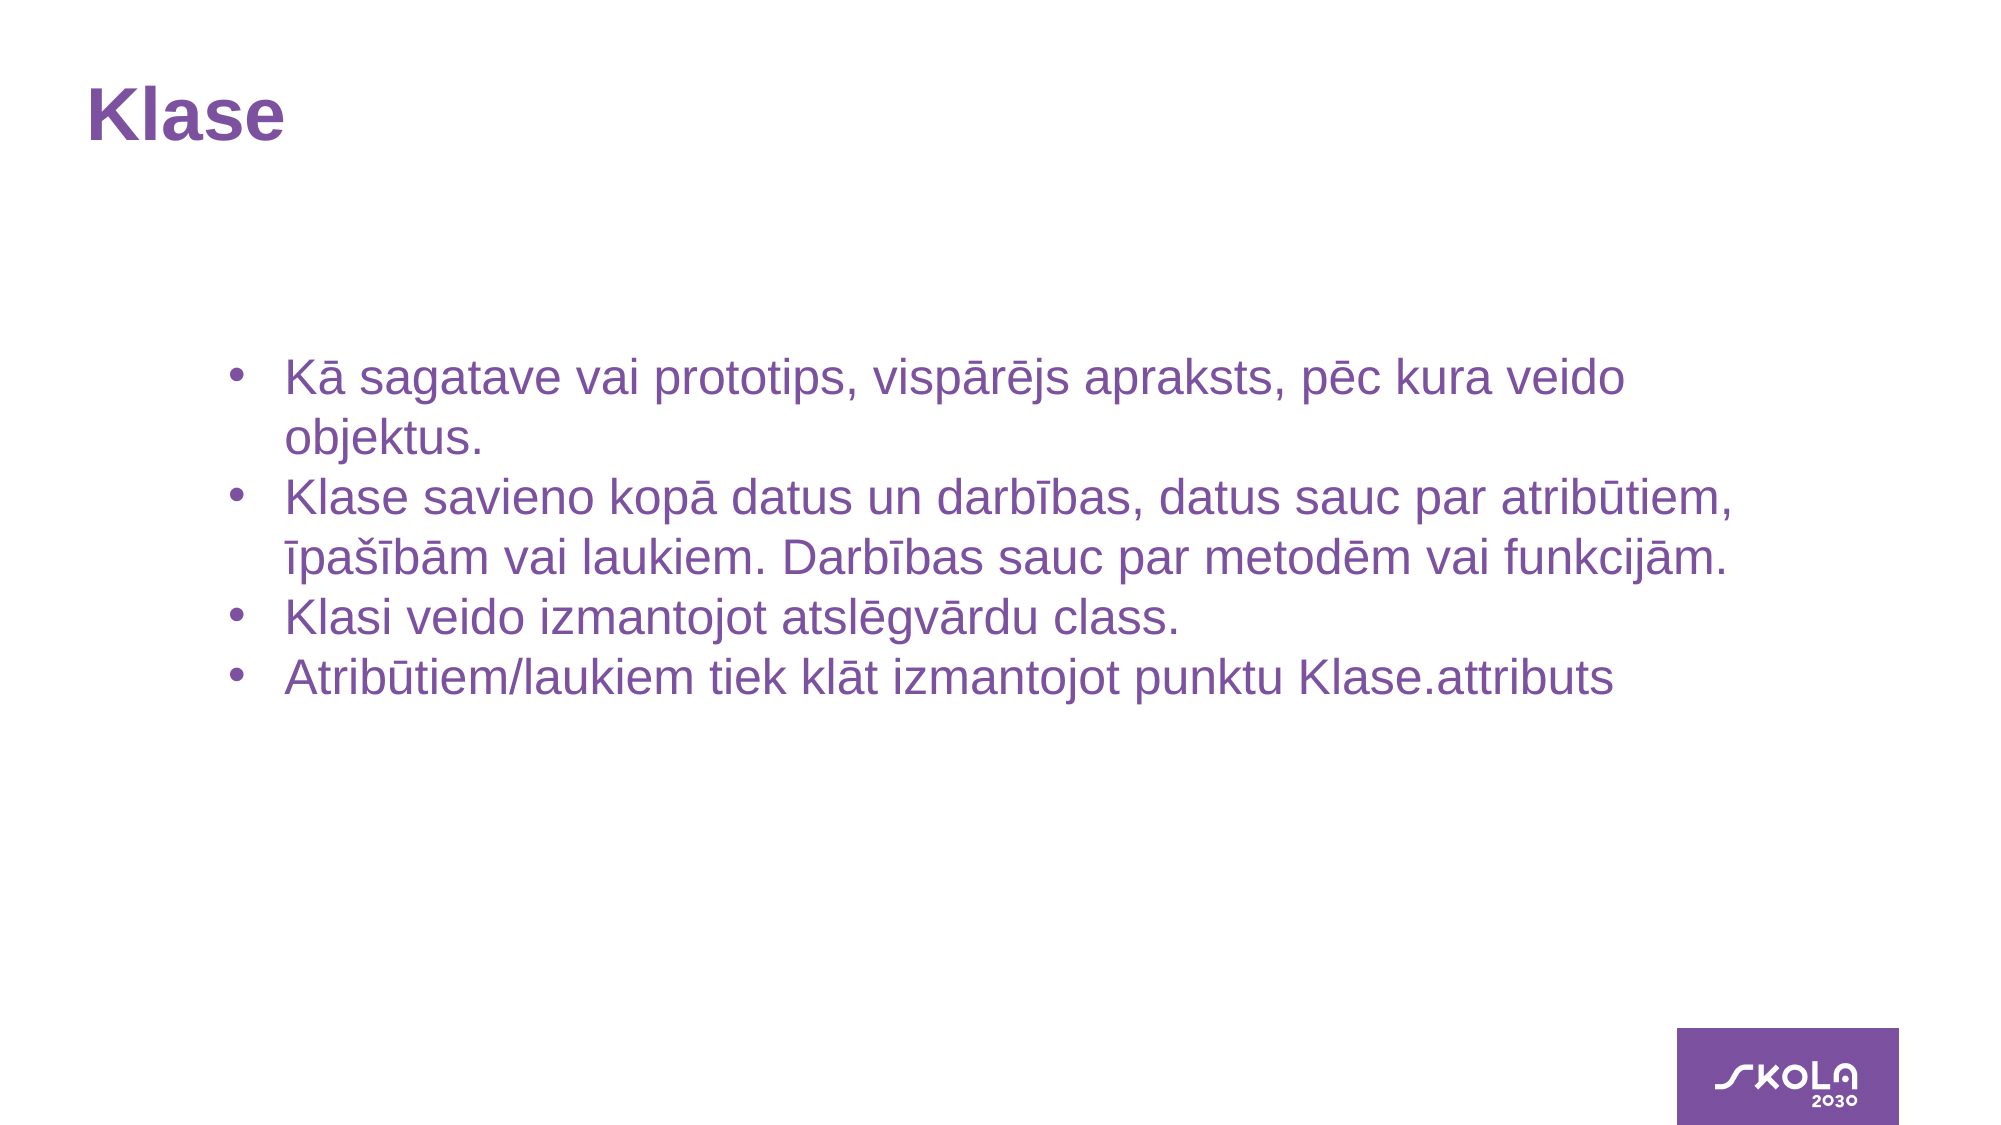

# Klase
Kā sagatave vai prototips, vispārējs apraksts, pēc kura veido objektus.
Klase savieno kopā datus un darbības, datus sauc par atribūtiem, īpašībām vai laukiem. Darbības sauc par metodēm vai funkcijām.
Klasi veido izmantojot atslēgvārdu class.
Atribūtiem/laukiem tiek klāt izmantojot punktu Klase.attributs